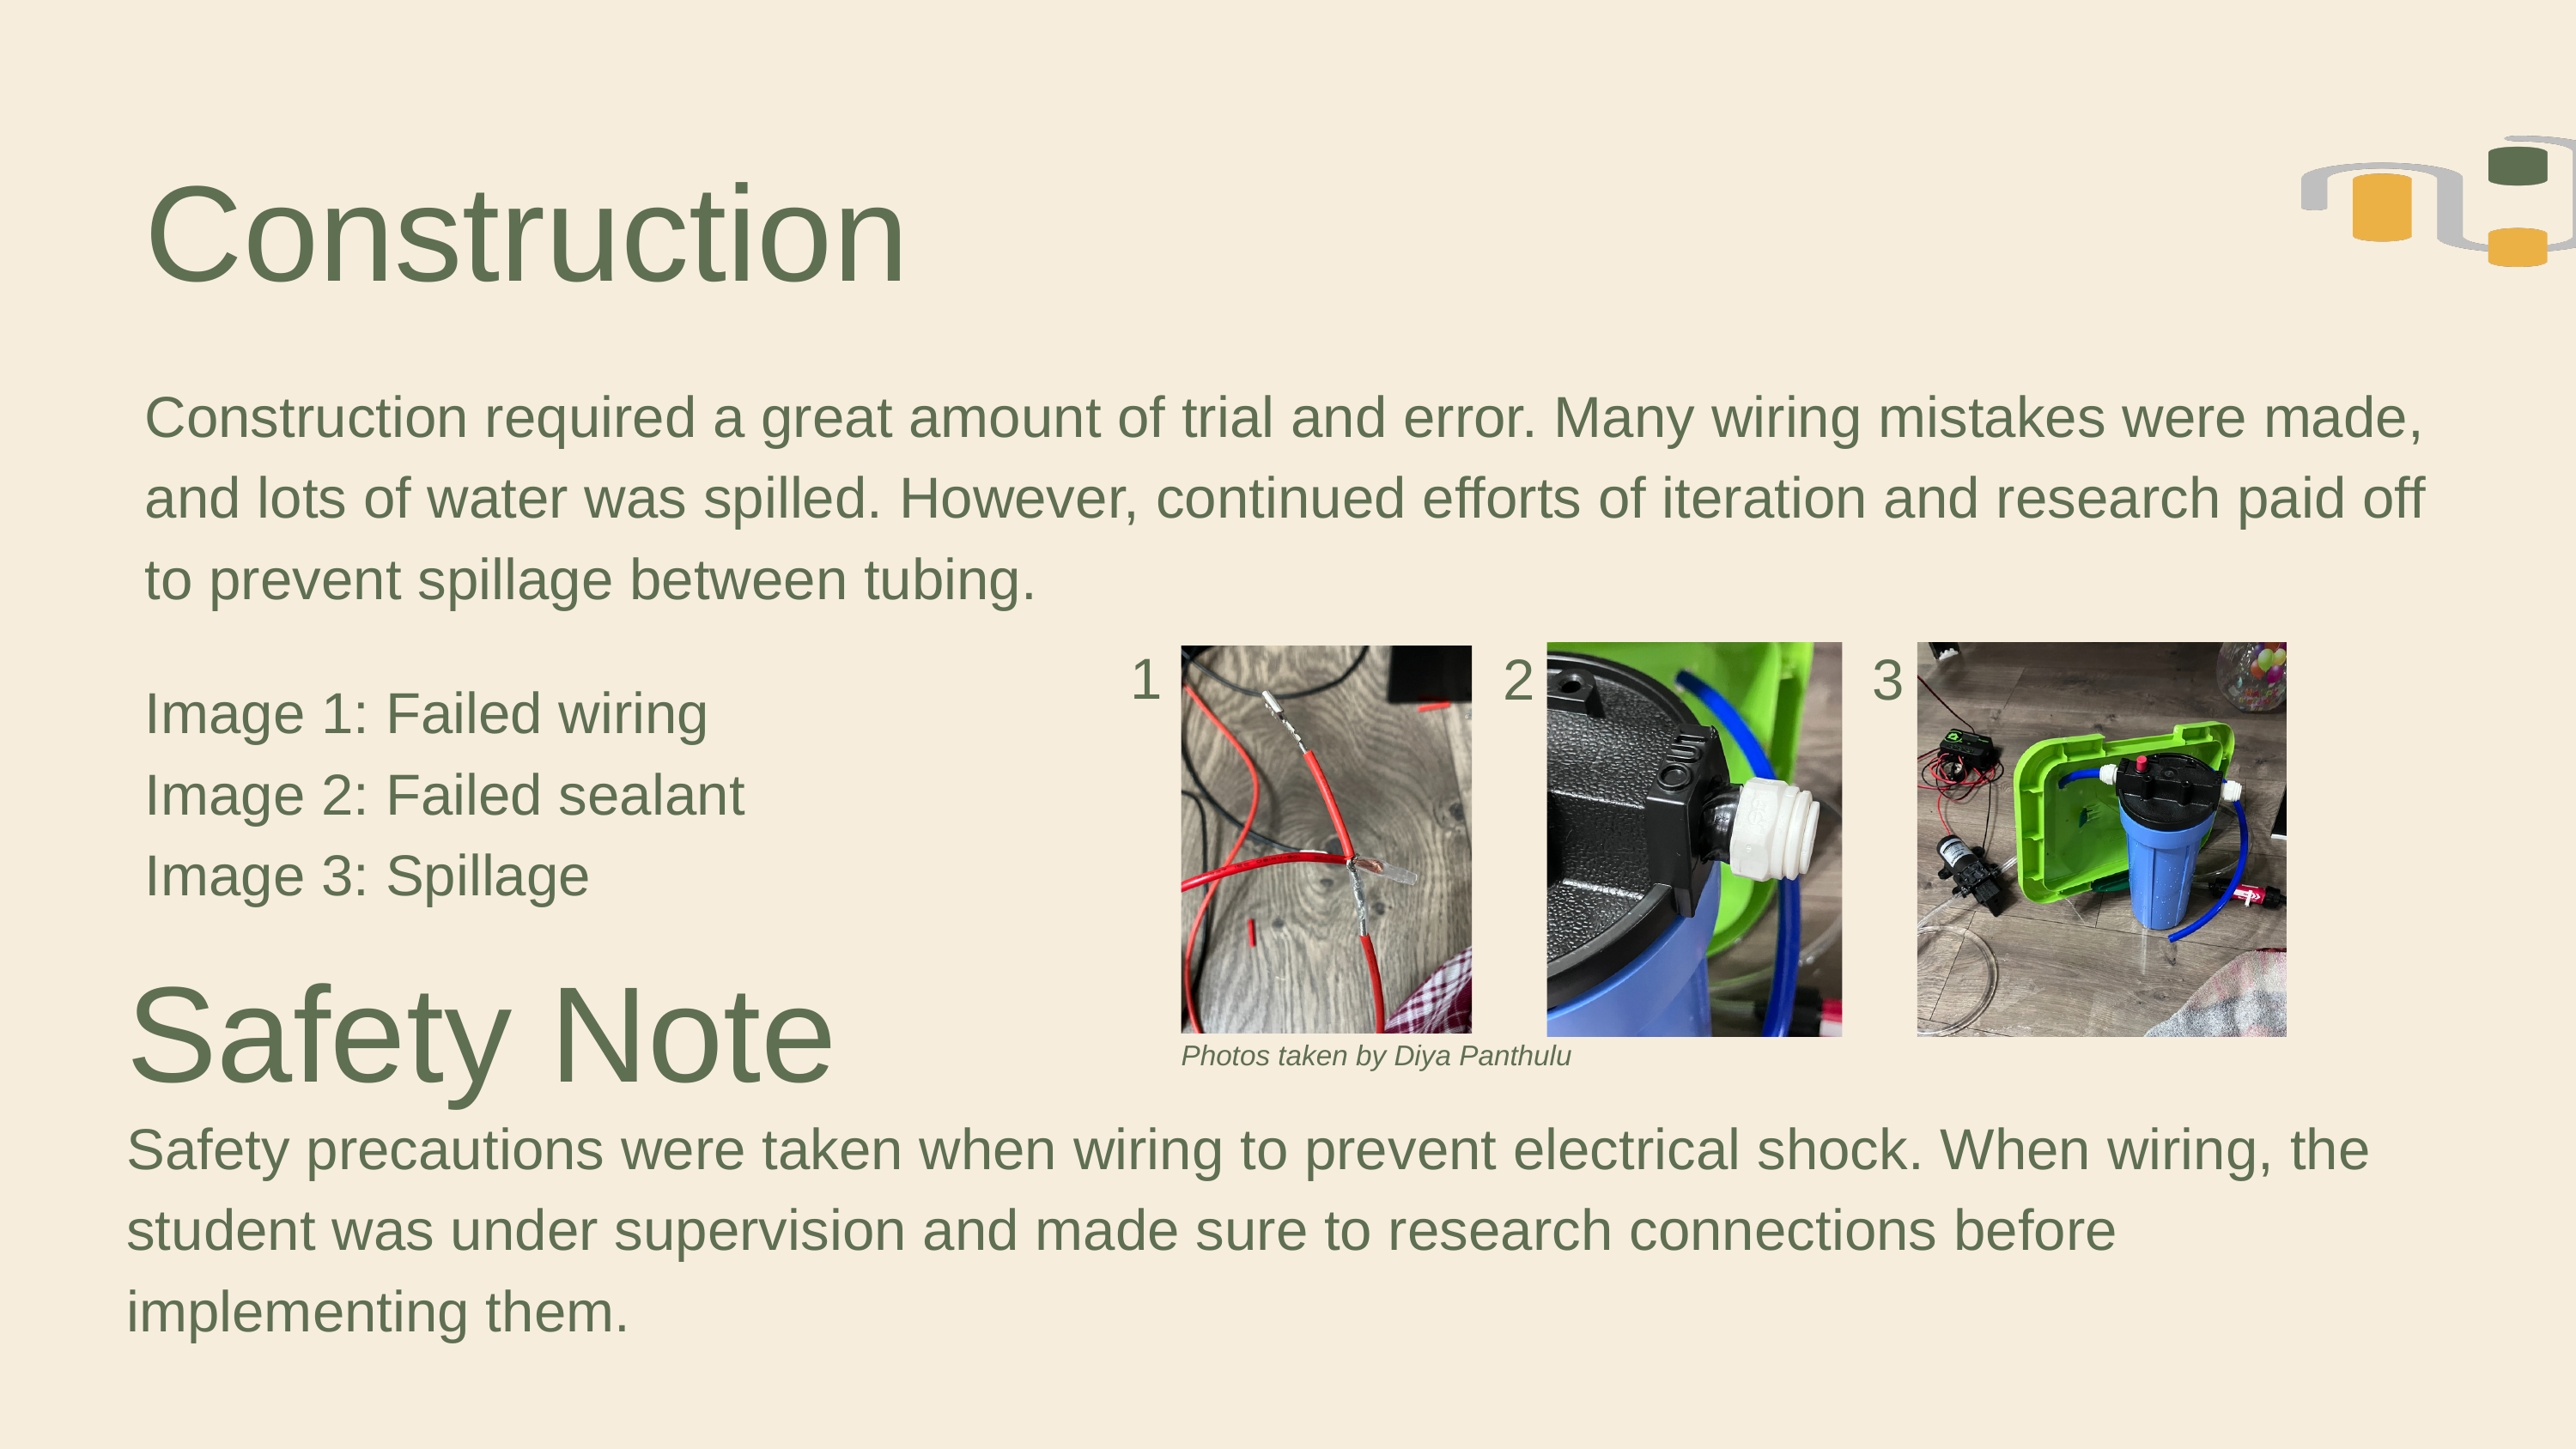

Construction
Construction required a great amount of trial and error. Many wiring mistakes were made, and lots of water was spilled. However, continued efforts of iteration and research paid off to prevent spillage between tubing.

1
2
3

Image 1: Failed wiring
Image 2: Failed sealant
Image 3: Spillage
Safety Note
Photos taken by Diya Panthulu
Safety precautions were taken when wiring to prevent electrical shock. When wiring, the student was under supervision and made sure to research connections before implementing them.